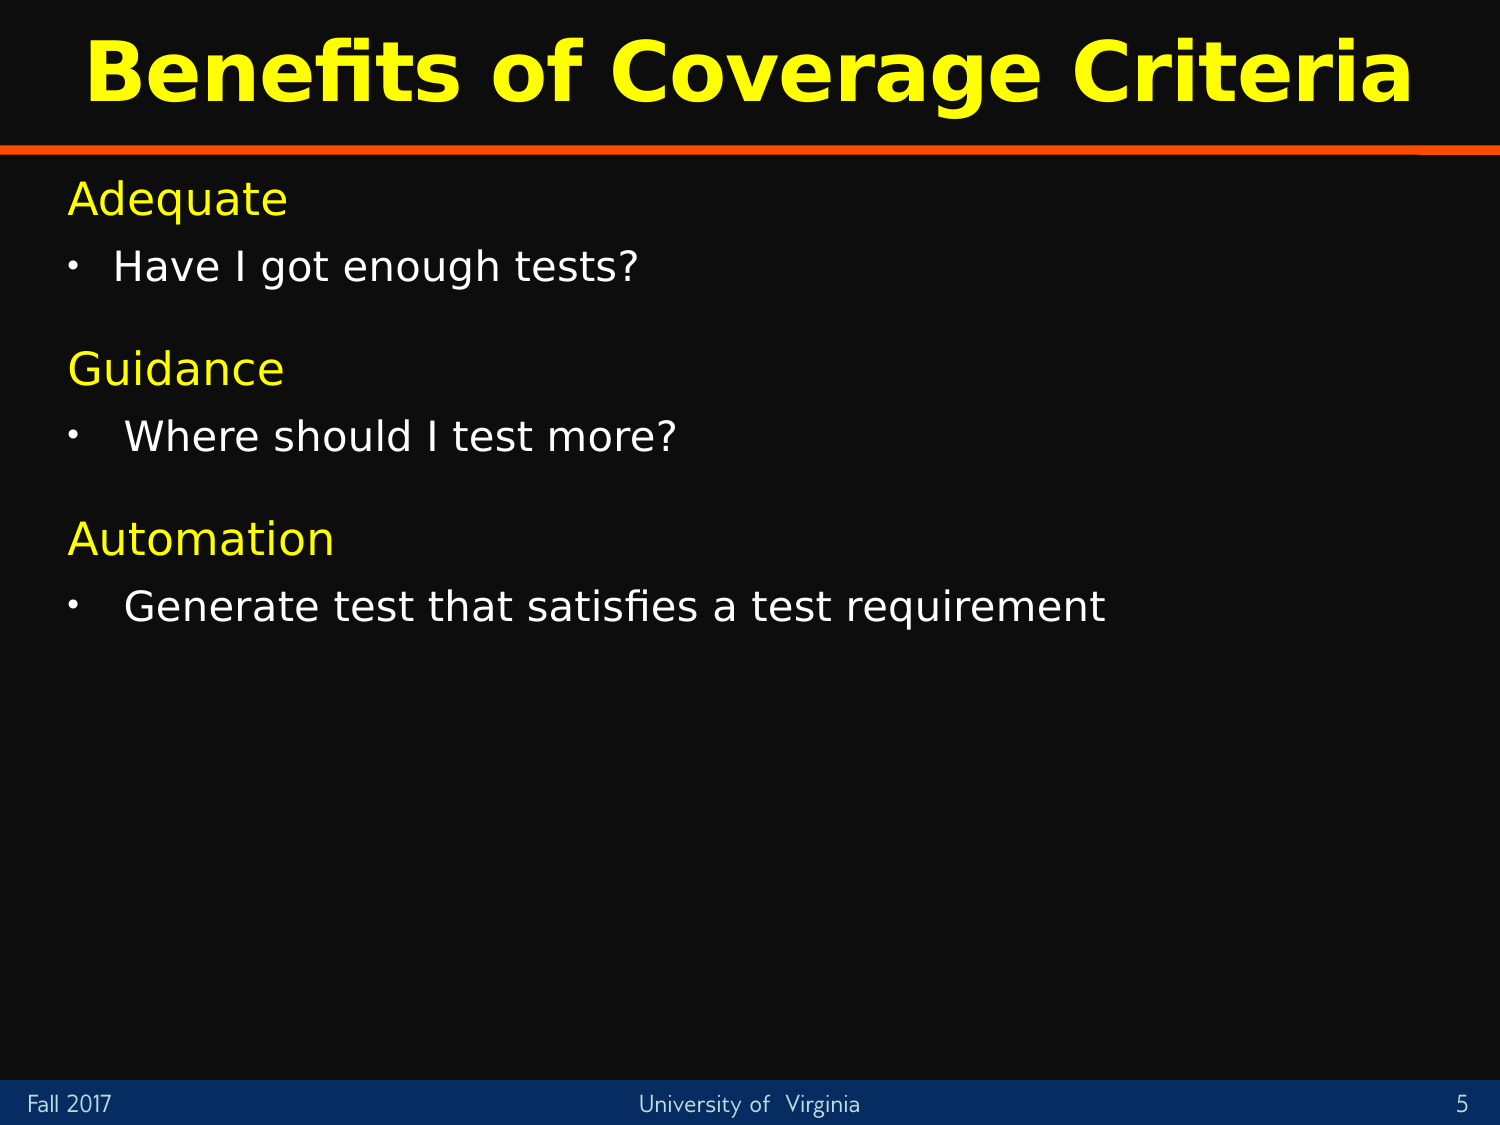

# Benefits of Coverage Criteria
Adequate
Have I got enough tests?

Guidance
Where should I test more?

Automation
Generate test that satisfies a test requirement